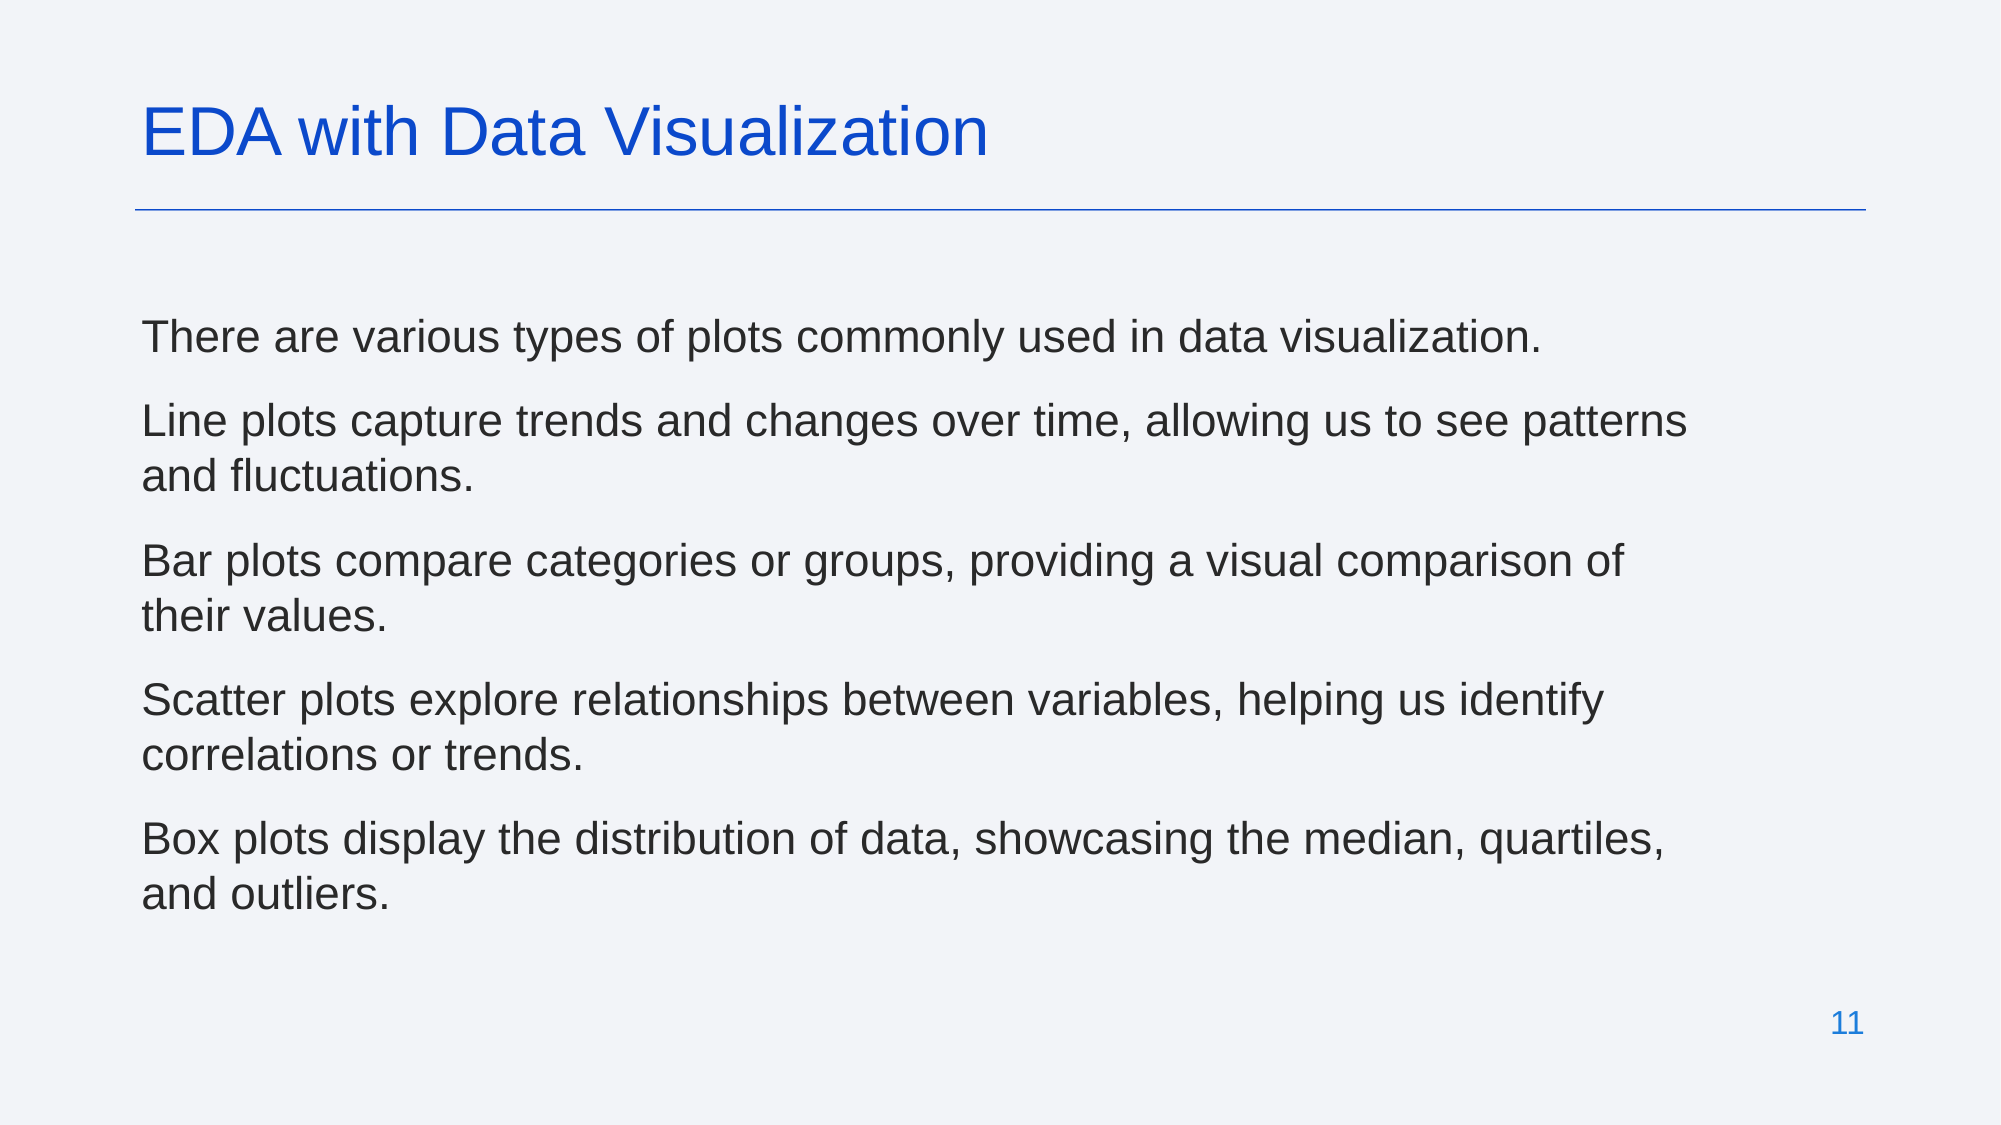

EDA with Data Visualization
There are various types of plots commonly used in data visualization.
Line plots capture trends and changes over time, allowing us to see patterns and fluctuations.
Bar plots compare categories or groups, providing a visual comparison of their values.
Scatter plots explore relationships between variables, helping us identify correlations or trends.
Box plots display the distribution of data, showcasing the median, quartiles, and outliers.
11